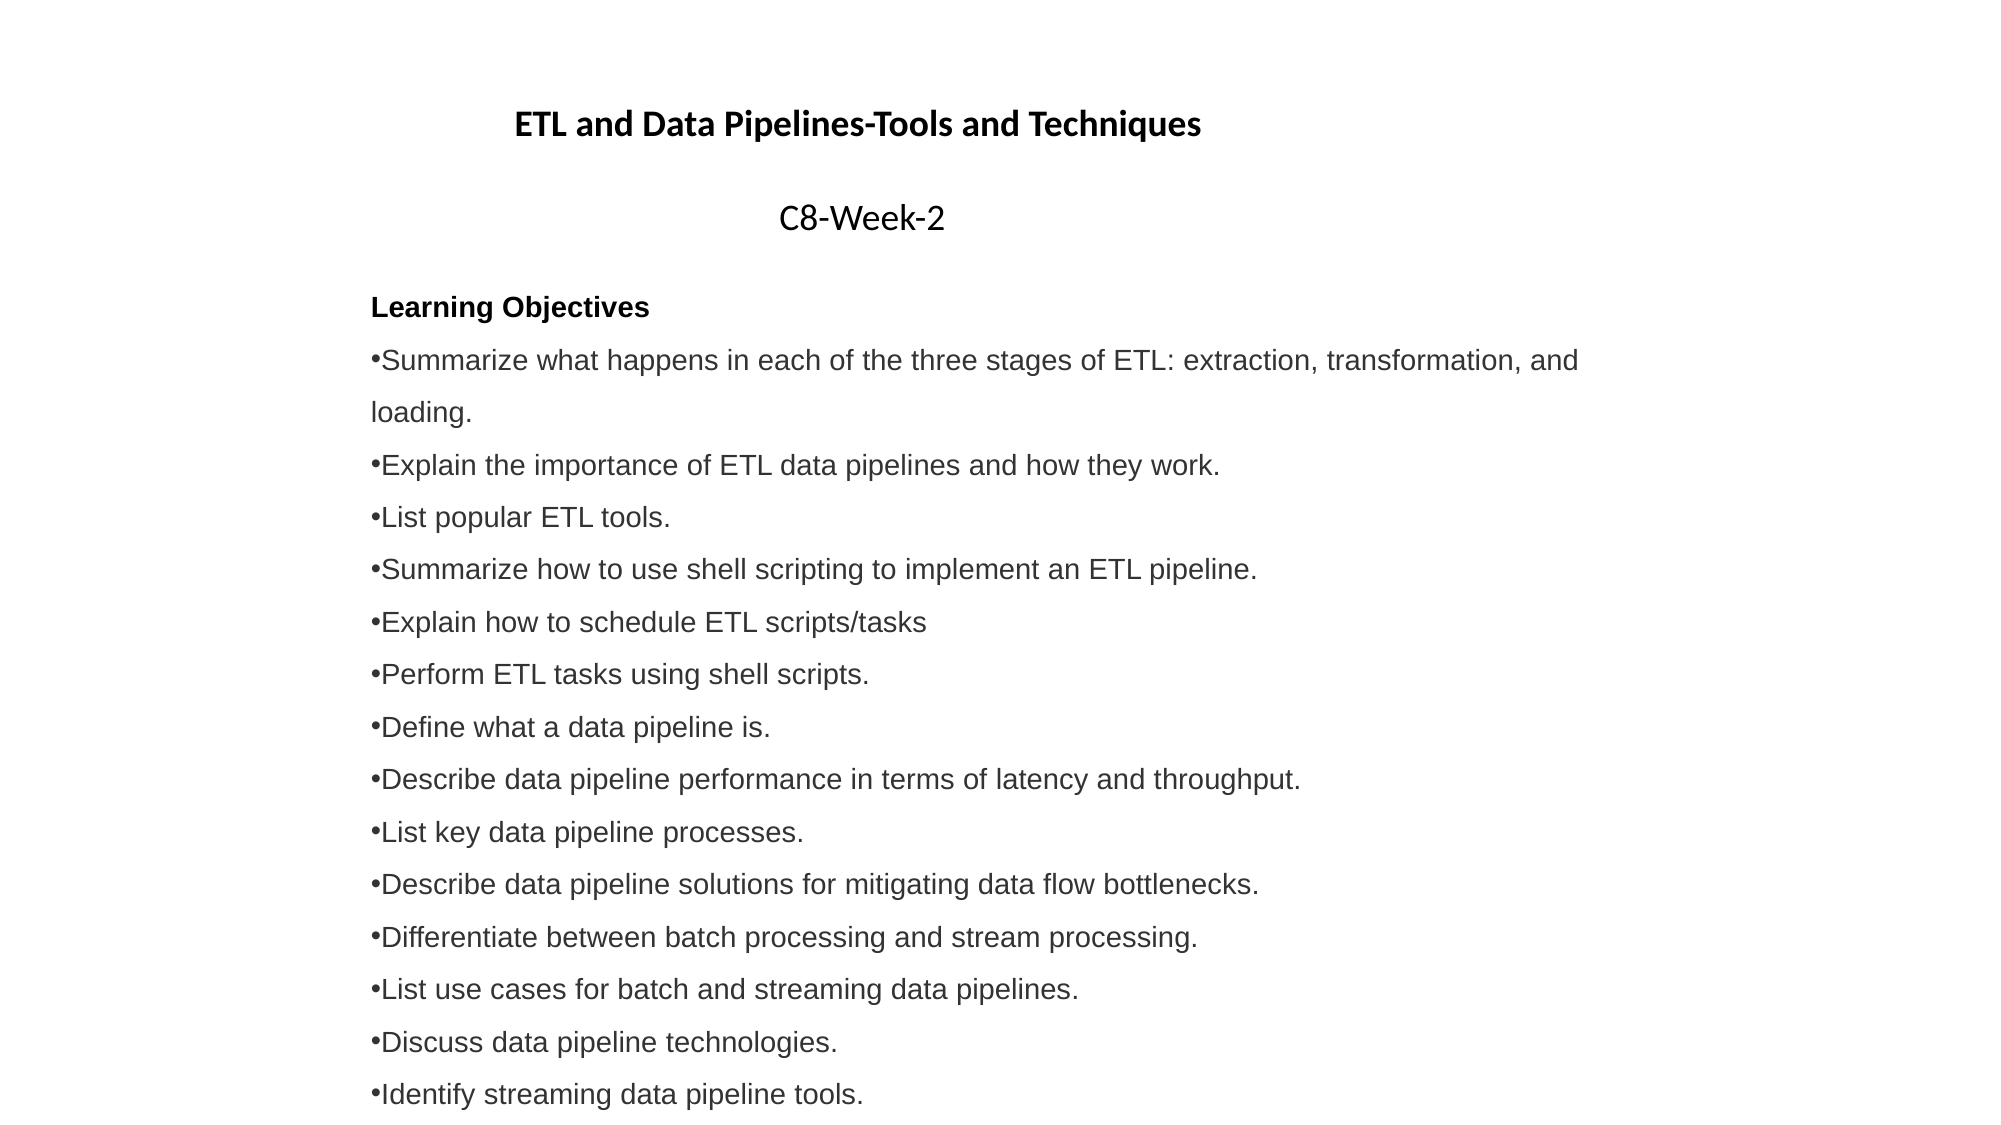

ETL and Data Pipelines-Tools and Techniques
C8-Week-2
Learning Objectives
Summarize what happens in each of the three stages of ETL: extraction, transformation, and loading.
Explain the importance of ETL data pipelines and how they work.
List popular ETL tools.
Summarize how to use shell scripting to implement an ETL pipeline.
Explain how to schedule ETL scripts/tasks
Perform ETL tasks using shell scripts.
Define what a data pipeline is.
Describe data pipeline performance in terms of latency and throughput.
List key data pipeline processes.
Describe data pipeline solutions for mitigating data flow bottlenecks.
Differentiate between batch processing and stream processing.
List use cases for batch and streaming data pipelines.
Discuss data pipeline technologies.
Identify streaming data pipeline tools.